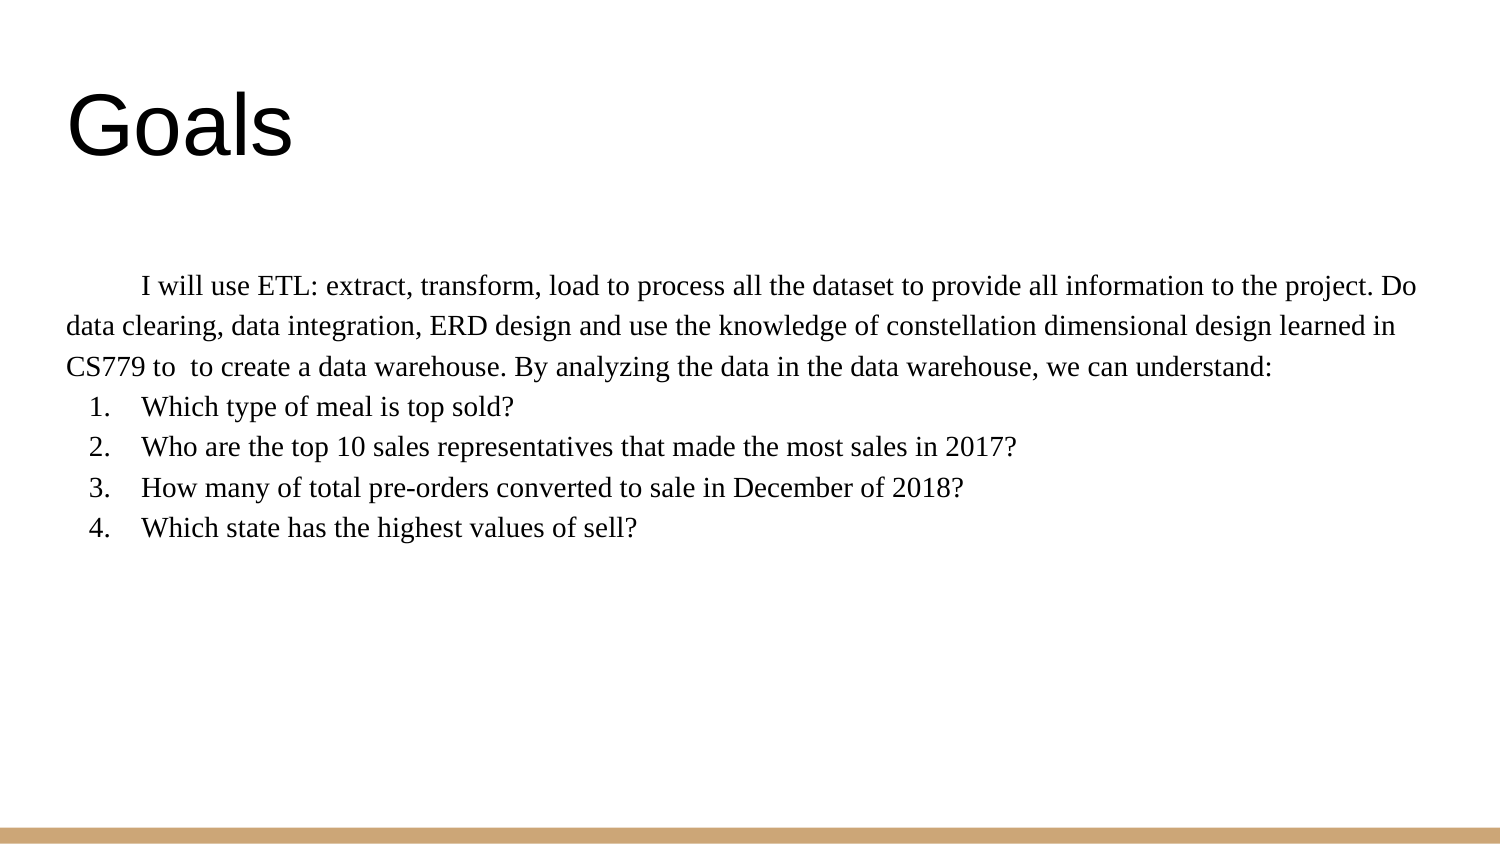

# Goals

I will use ETL: extract, transform, load to process all the dataset to provide all information to the project. Do data clearing, data integration, ERD design and use the knowledge of constellation dimensional design learned in CS779 to  to create a data warehouse. By analyzing the data in the data warehouse, we can understand:
Which type of meal is top sold?
Who are the top 10 sales representatives that made the most sales in 2017?
How many of total pre-orders converted to sale in December of 2018?
Which state has the highest values of sell?